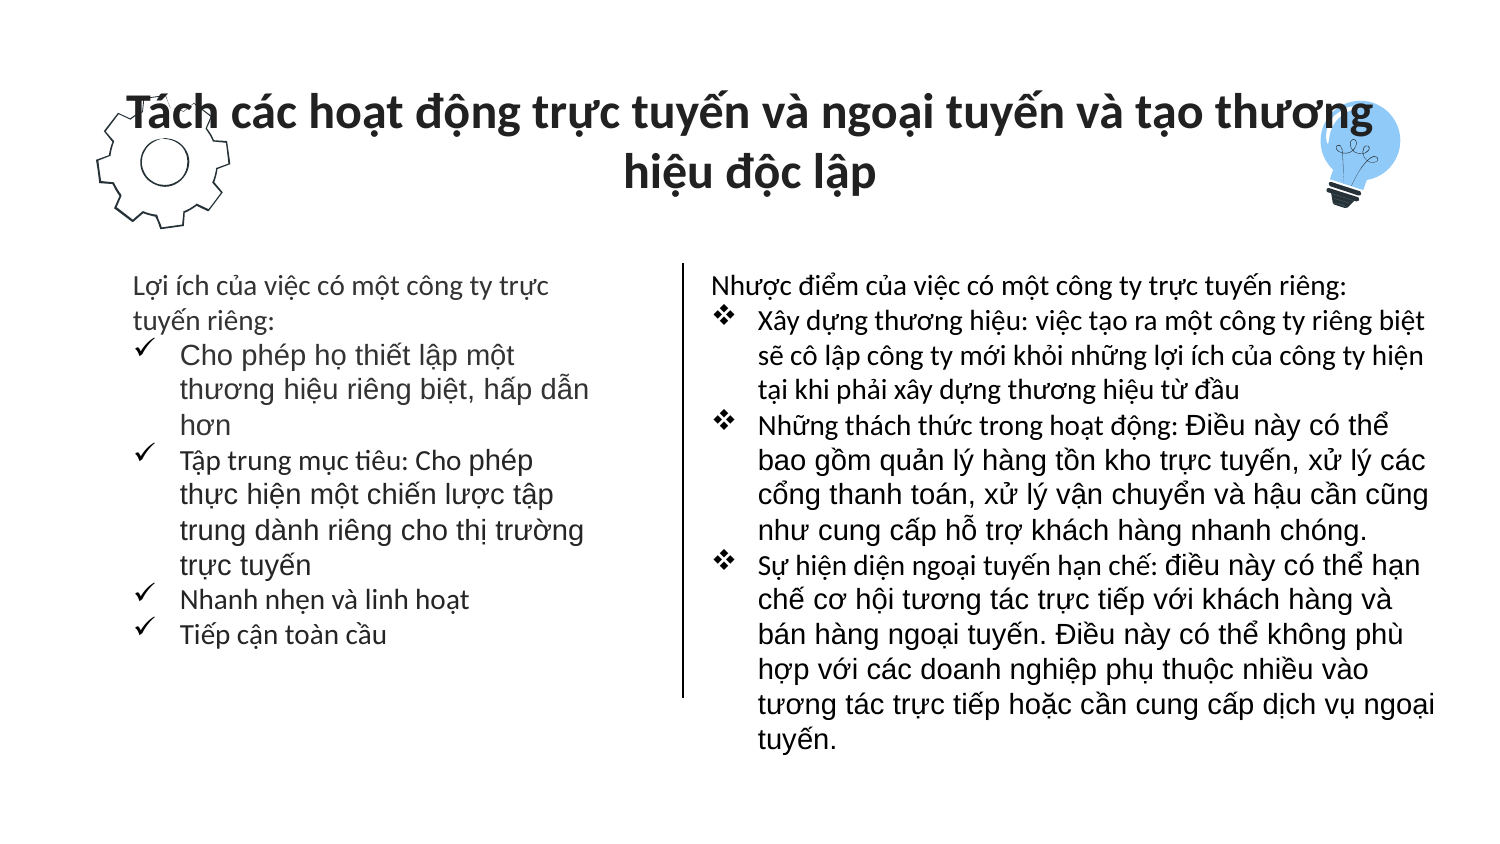

# Tách các hoạt động trực tuyến và ngoại tuyến và tạo thương hiệu độc lập
Lợi ích của việc có một công ty trực tuyến riêng:
Cho phép họ thiết lập một thương hiệu riêng biệt, hấp dẫn hơn
Tập trung mục tiêu: Cho phép thực hiện một chiến lược tập trung dành riêng cho thị trường trực tuyến
Nhanh nhẹn và linh hoạt
Tiếp cận toàn cầu
Nhược điểm của việc có một công ty trực tuyến riêng:
Xây dựng thương hiệu: việc tạo ra một công ty riêng biệt sẽ cô lập công ty mới khỏi những lợi ích của công ty hiện tại khi phải xây dựng thương hiệu từ đầu
Những thách thức trong hoạt động: Điều này có thể bao gồm quản lý hàng tồn kho trực tuyến, xử lý các cổng thanh toán, xử lý vận chuyển và hậu cần cũng như cung cấp hỗ trợ khách hàng nhanh chóng.
Sự hiện diện ngoại tuyến hạn chế: điều này có thể hạn chế cơ hội tương tác trực tiếp với khách hàng và bán hàng ngoại tuyến. Điều này có thể không phù hợp với các doanh nghiệp phụ thuộc nhiều vào tương tác trực tiếp hoặc cần cung cấp dịch vụ ngoại tuyến.